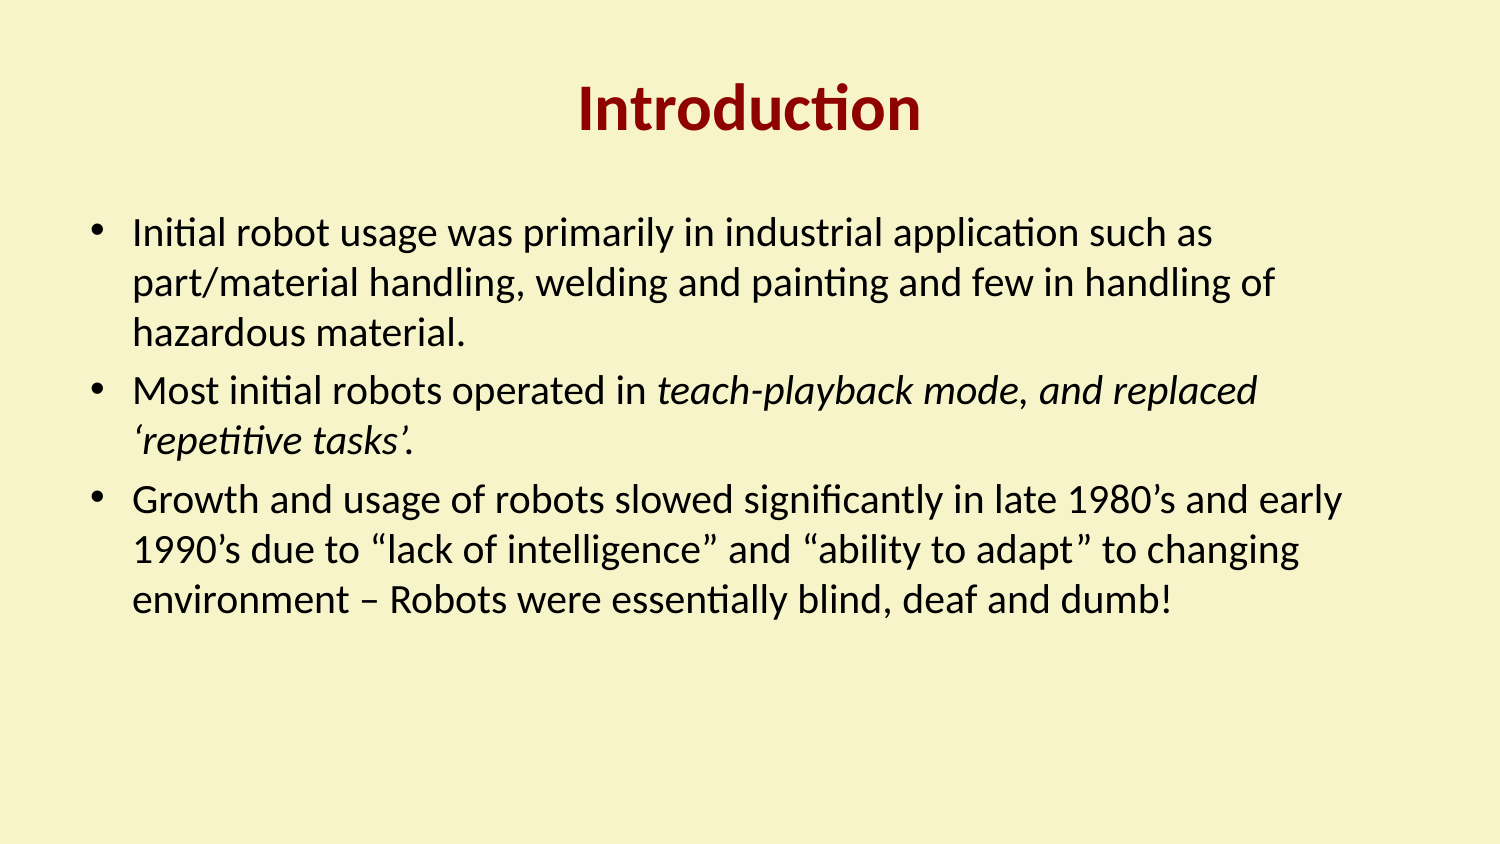

# Introduction
Initial robot usage was primarily in industrial application such as part/material handling, welding and painting and few in handling of hazardous material.
Most initial robots operated in teach-playback mode, and replaced ‘repetitive tasks’.
Growth and usage of robots slowed significantly in late 1980’s and early 1990’s due to “lack of intelligence” and “ability to adapt” to changing environment – Robots were essentially blind, deaf and dumb!